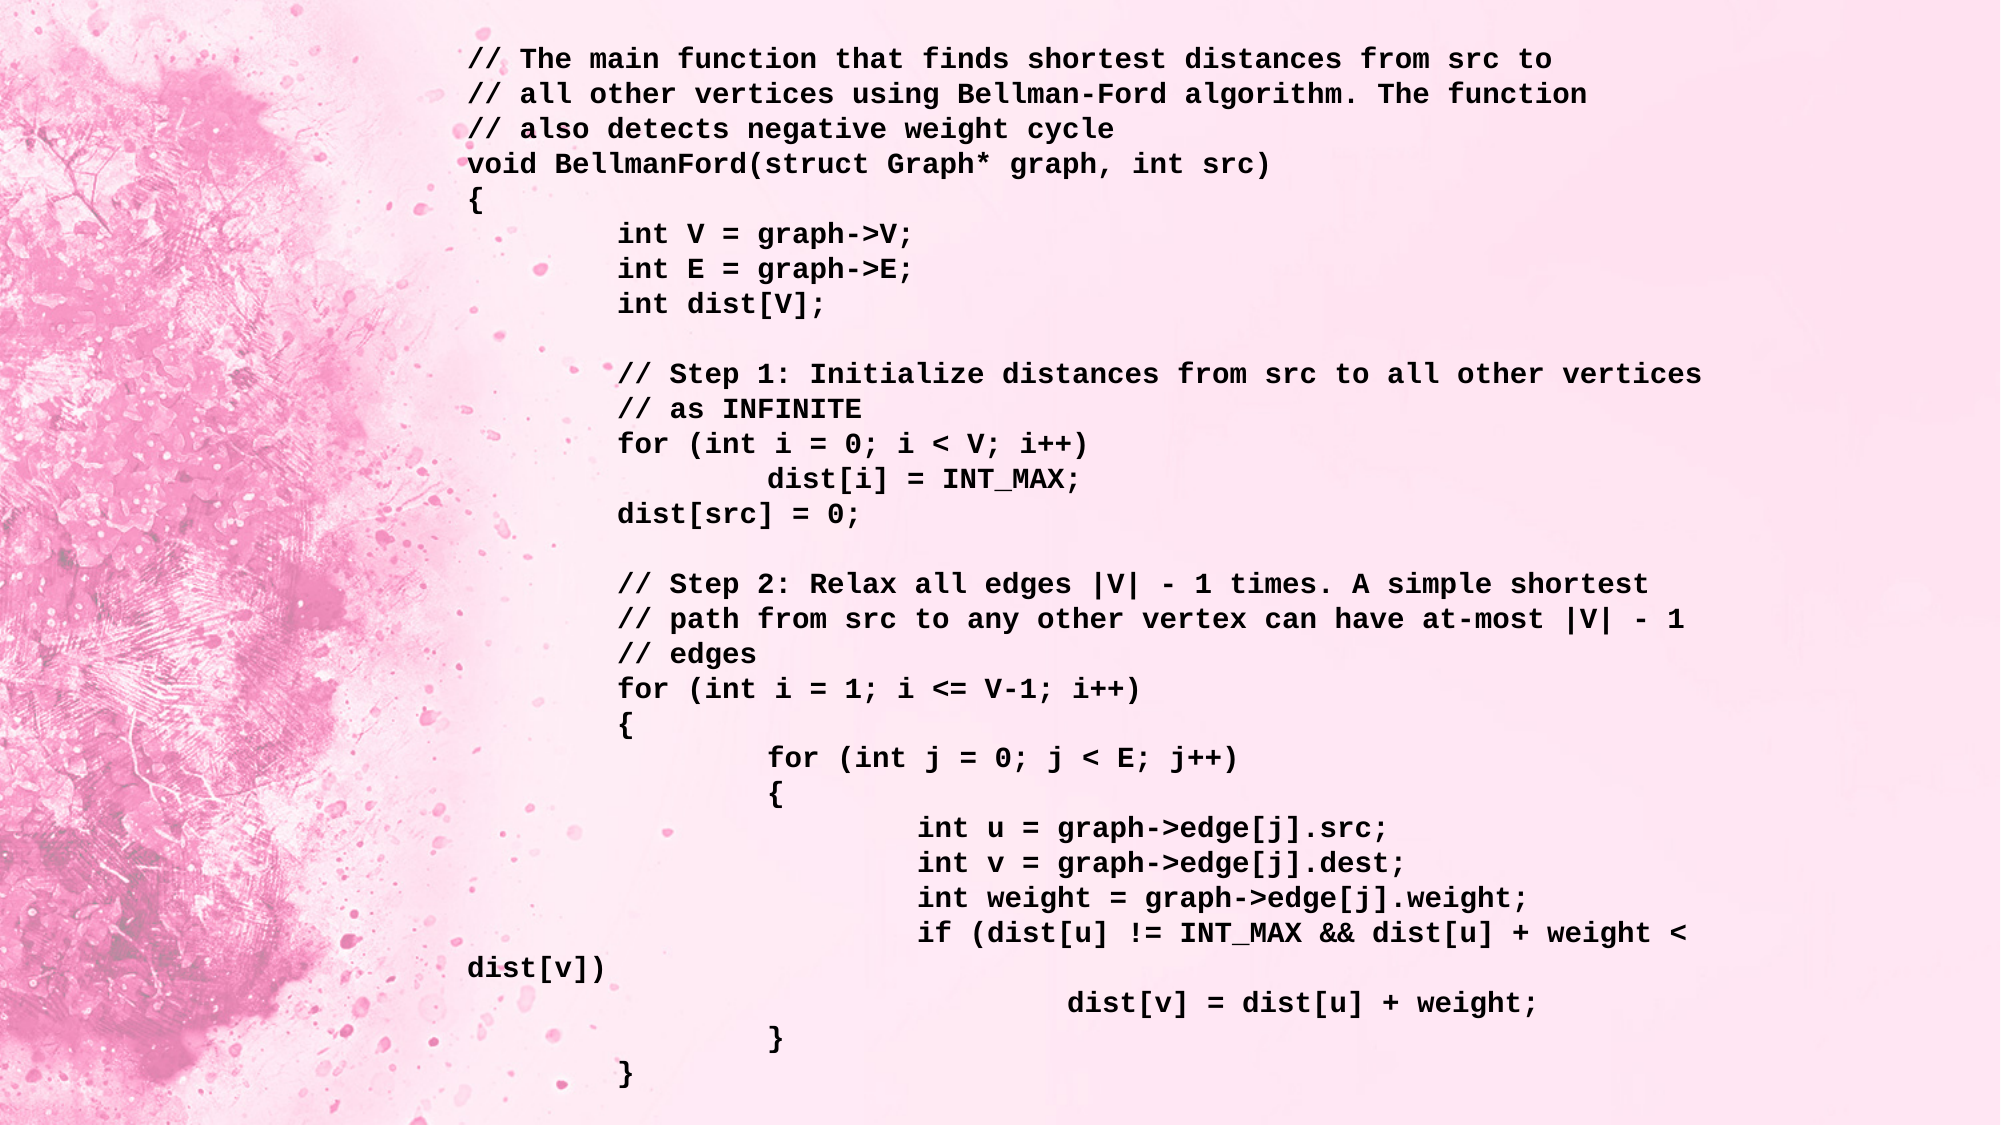

// The main function that finds shortest distances from src to
// all other vertices using Bellman-Ford algorithm. The function
// also detects negative weight cycle
void BellmanFord(struct Graph* graph, int src)
{
	int V = graph->V;
	int E = graph->E;
	int dist[V];

	// Step 1: Initialize distances from src to all other vertices
	// as INFINITE
	for (int i = 0; i < V; i++)
		dist[i] = INT_MAX;
	dist[src] = 0;

	// Step 2: Relax all edges |V| - 1 times. A simple shortest
	// path from src to any other vertex can have at-most |V| - 1
	// edges
	for (int i = 1; i <= V-1; i++)
	{
		for (int j = 0; j < E; j++)
		{
			int u = graph->edge[j].src;
			int v = graph->edge[j].dest;
			int weight = graph->edge[j].weight;
			if (dist[u] != INT_MAX && dist[u] + weight < dist[v])
				dist[v] = dist[u] + weight;
		}
	}